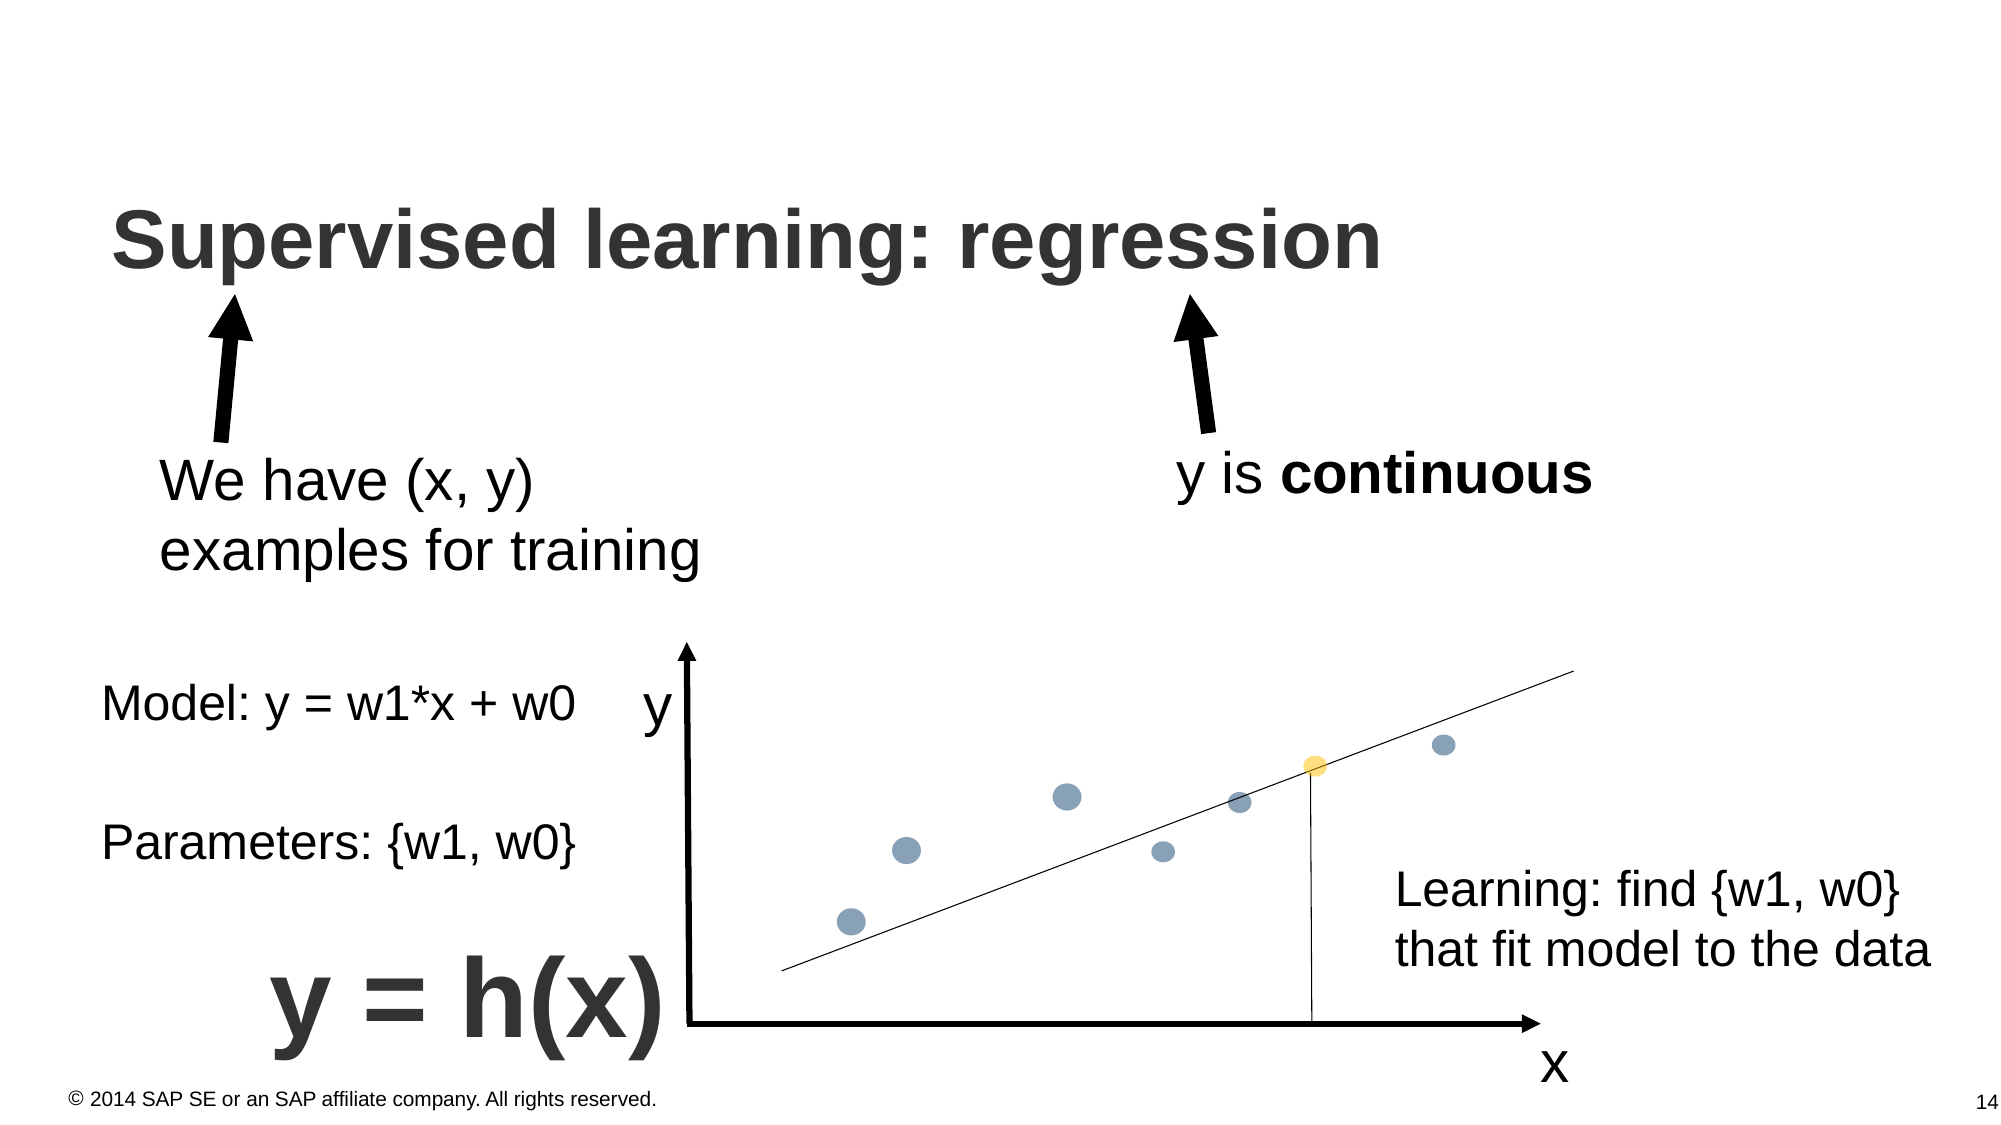

Supervised learning: regression

y is continuous
We have (x, y) examples for training
y
Model: y = w1*x + w0

Parameters: {w1, w0}

Learning: find {w1, w0} that fit model to the data

y = h(x)
x